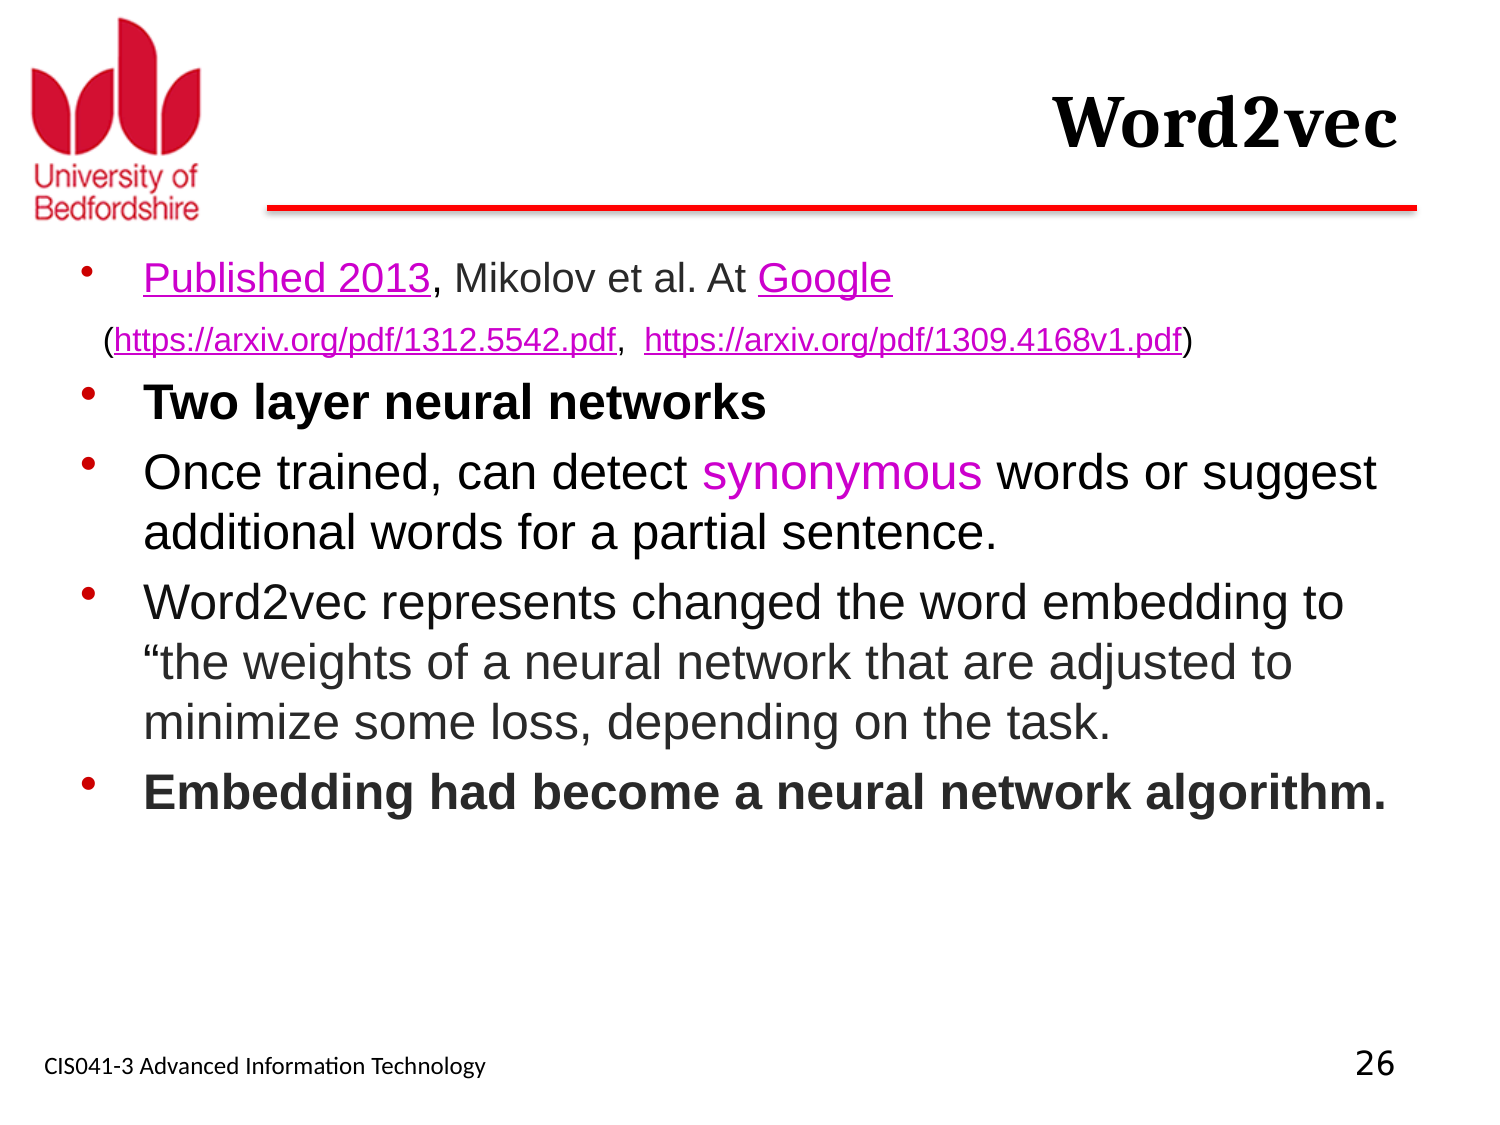

# Word2vec
Published 2013, Mikolov et al. At Google
  (https://arxiv.org/pdf/1312.5542.pdf,  https://arxiv.org/pdf/1309.4168v1.pdf)
Two layer neural networks
Once trained, can detect synonymous words or suggest additional words for a partial sentence.
Word2vec represents changed the word embedding to “the weights of a neural network that are adjusted to minimize some loss, depending on the task.
Embedding had become a neural network algorithm.

CIS041-3 Advanced Information Technology